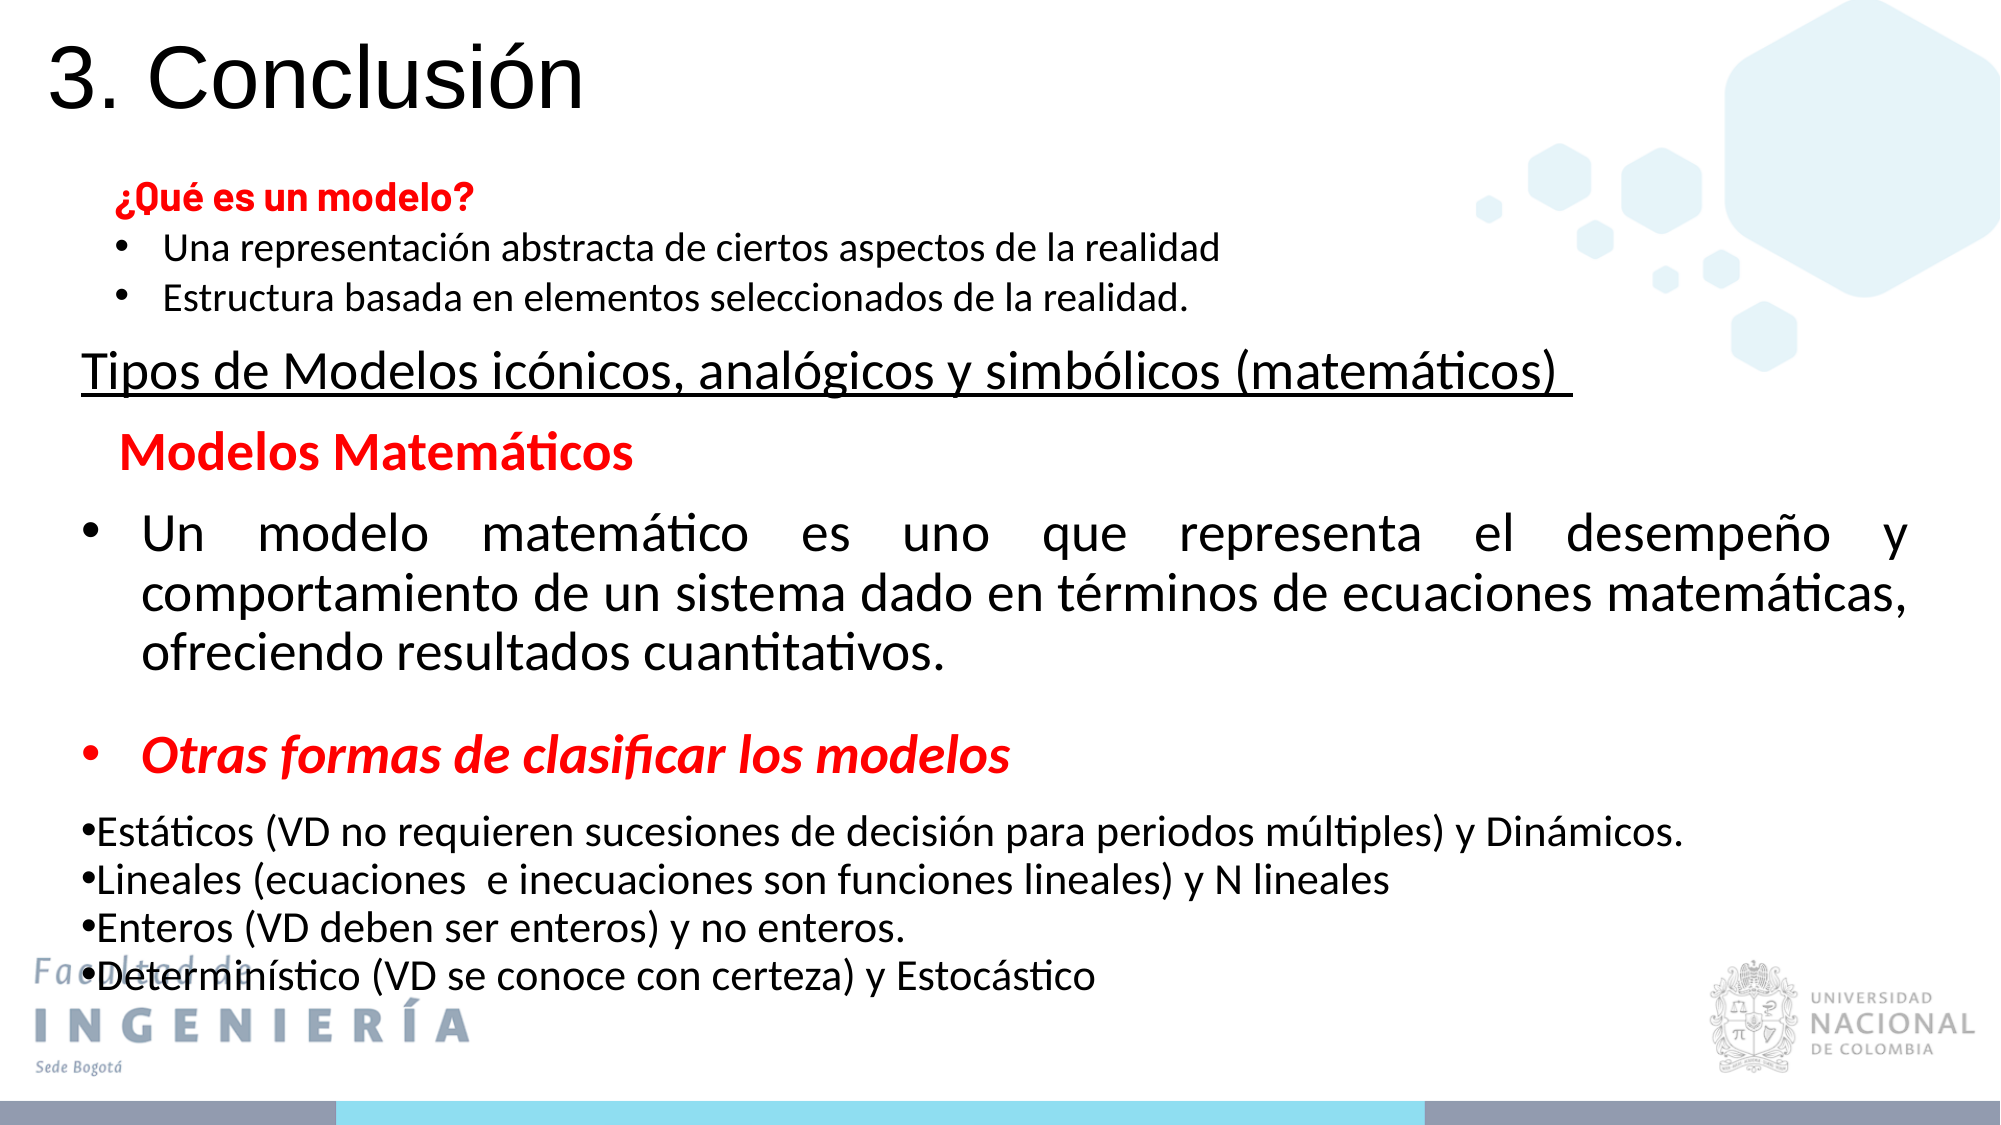

3. Conclusión
#
¿Qué es un modelo?
Una representación abstracta de ciertos aspectos de la realidad
Estructura basada en elementos seleccionados de la realidad.

Tipos de Modelos icónicos, analógicos y simbólicos (matemáticos)
   Modelos Matemáticos
Un modelo matemático es uno que representa el desempeño y comportamiento de un sistema dado en términos de ecuaciones matemáticas, ofreciendo resultados cuantitativos.
Otras formas de clasificar los modelos
Estáticos (VD no requieren sucesiones de decisión para periodos múltiples) y Dinámicos.
Lineales (ecuaciones  e inecuaciones son funciones lineales) y N lineales
Enteros (VD deben ser enteros) y no enteros.
Determinístico (VD se conoce con certeza) y Estocástico